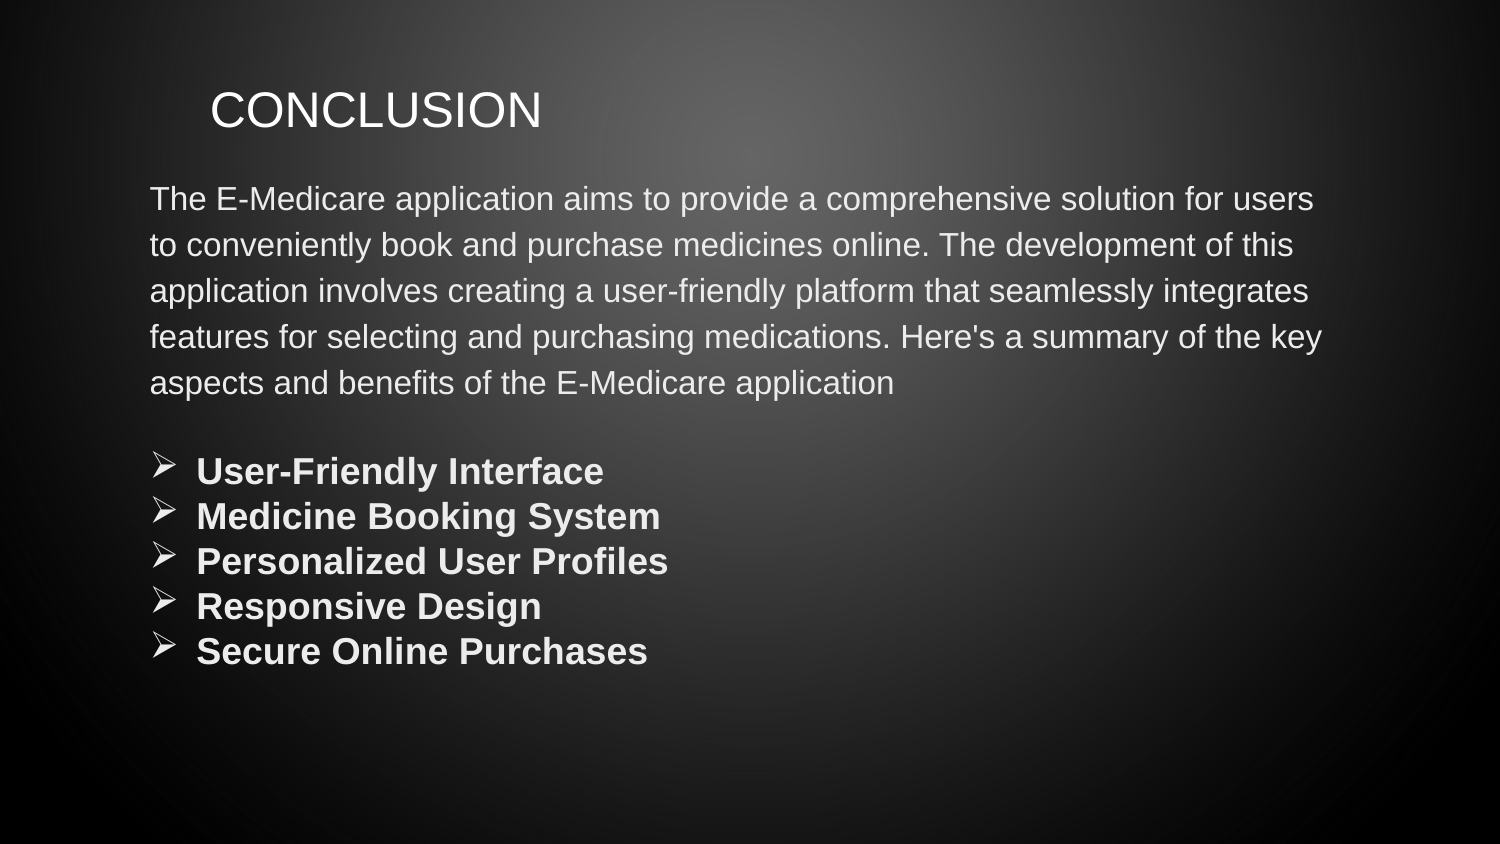

# Conclusion

The E-Medicare application aims to provide a comprehensive solution for users to conveniently book and purchase medicines online. The development of this application involves creating a user-friendly platform that seamlessly integrates features for selecting and purchasing medications. Here's a summary of the key aspects and benefits of the E-Medicare application

User-Friendly Interface
Medicine Booking System
Personalized User Profiles
Responsive Design
Secure Online Purchases